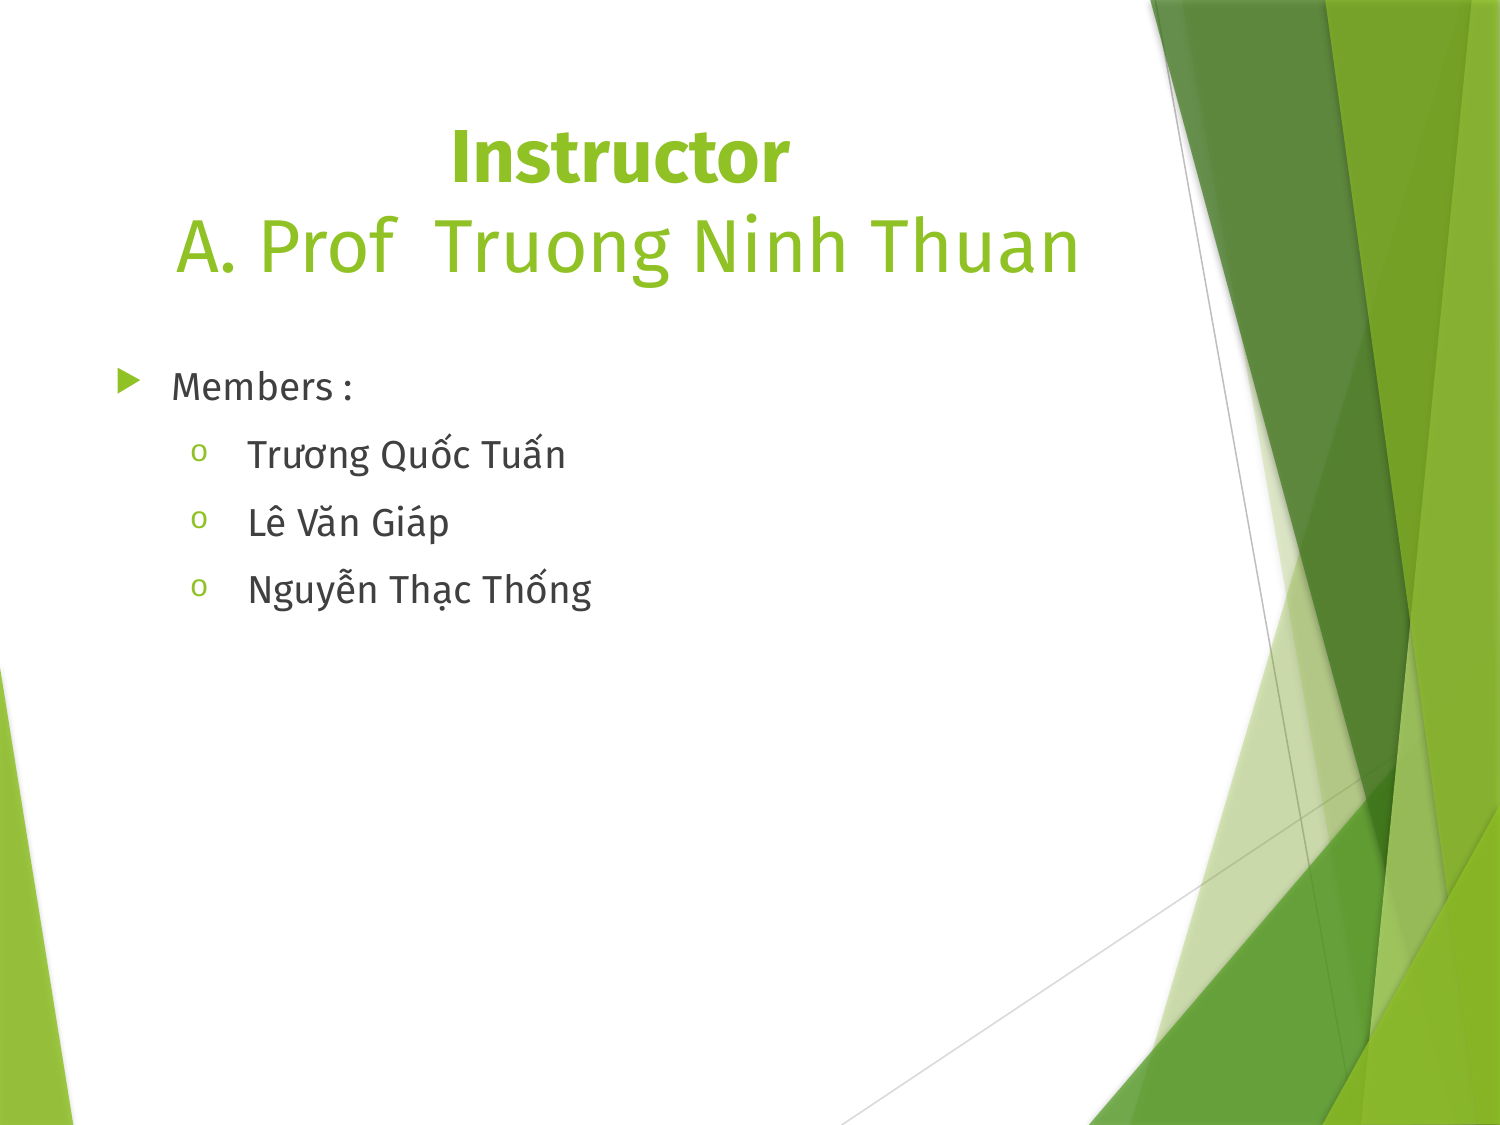

# Instructor A. Prof  Truong Ninh Thuan
Members :
 Trương Quốc Tuấn
 Lê Văn Giáp
 Nguyễn Thạc Thống